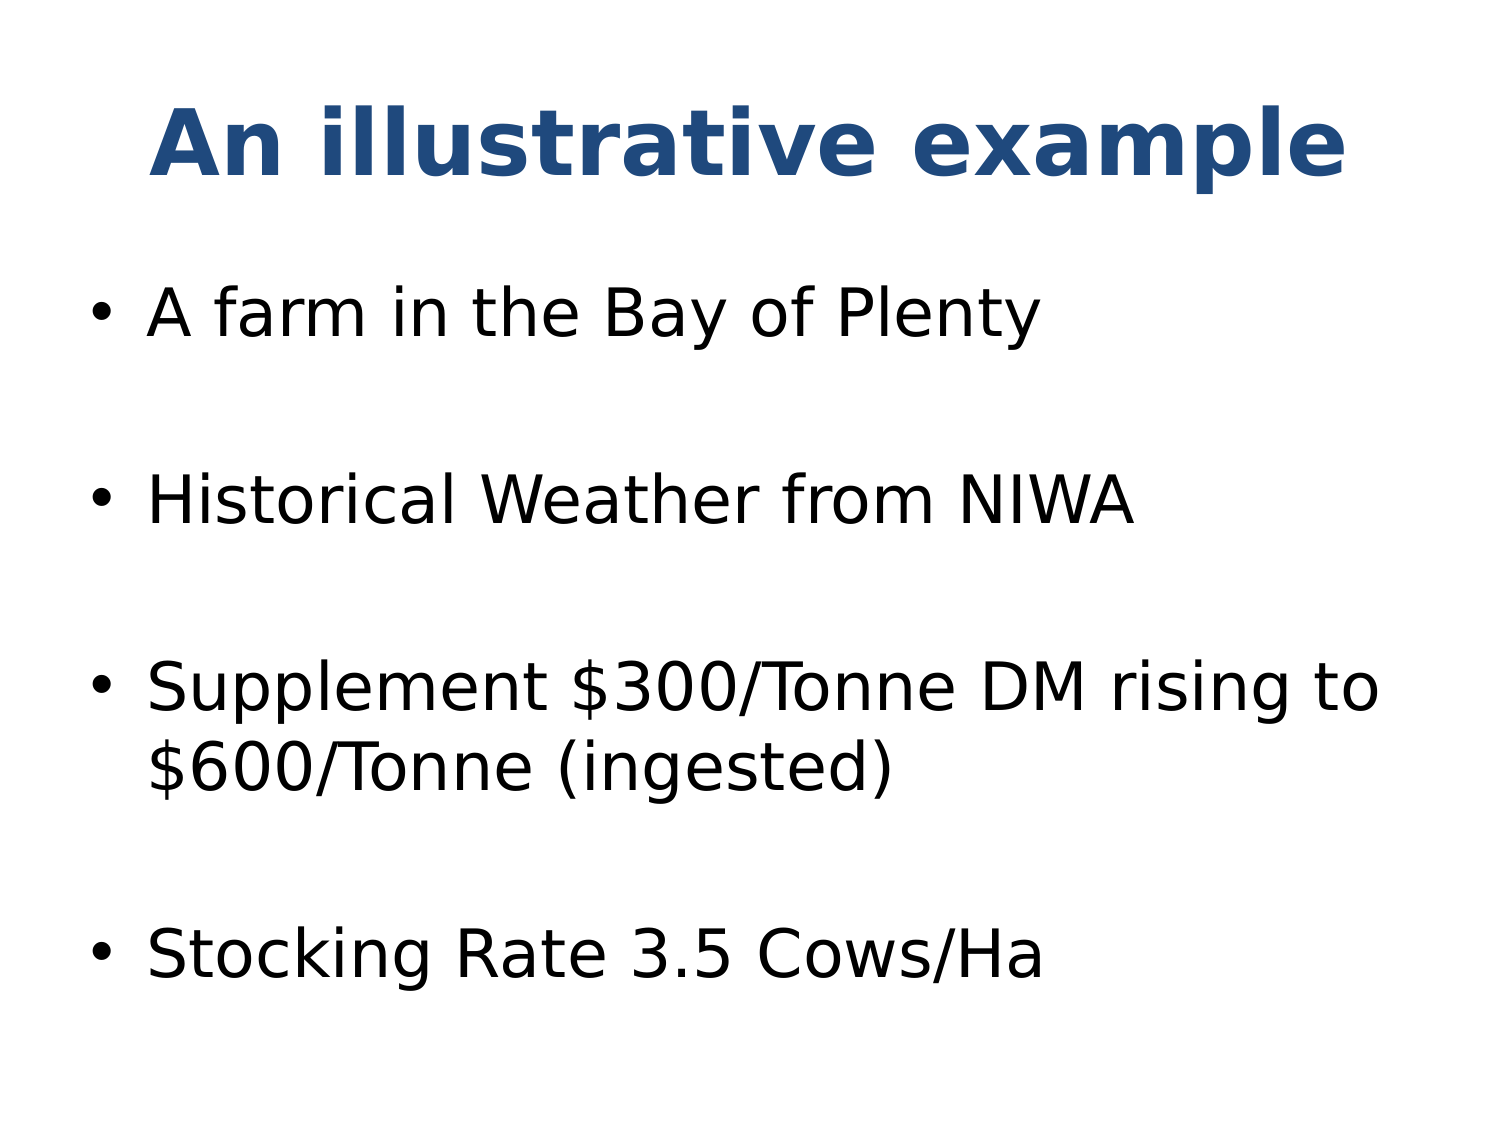

# An illustrative example
A farm in the Bay of Plenty

Historical Weather from NIWA

Supplement $300/Tonne DM rising to $600/Tonne (ingested)

Stocking Rate 3.5 Cows/Ha